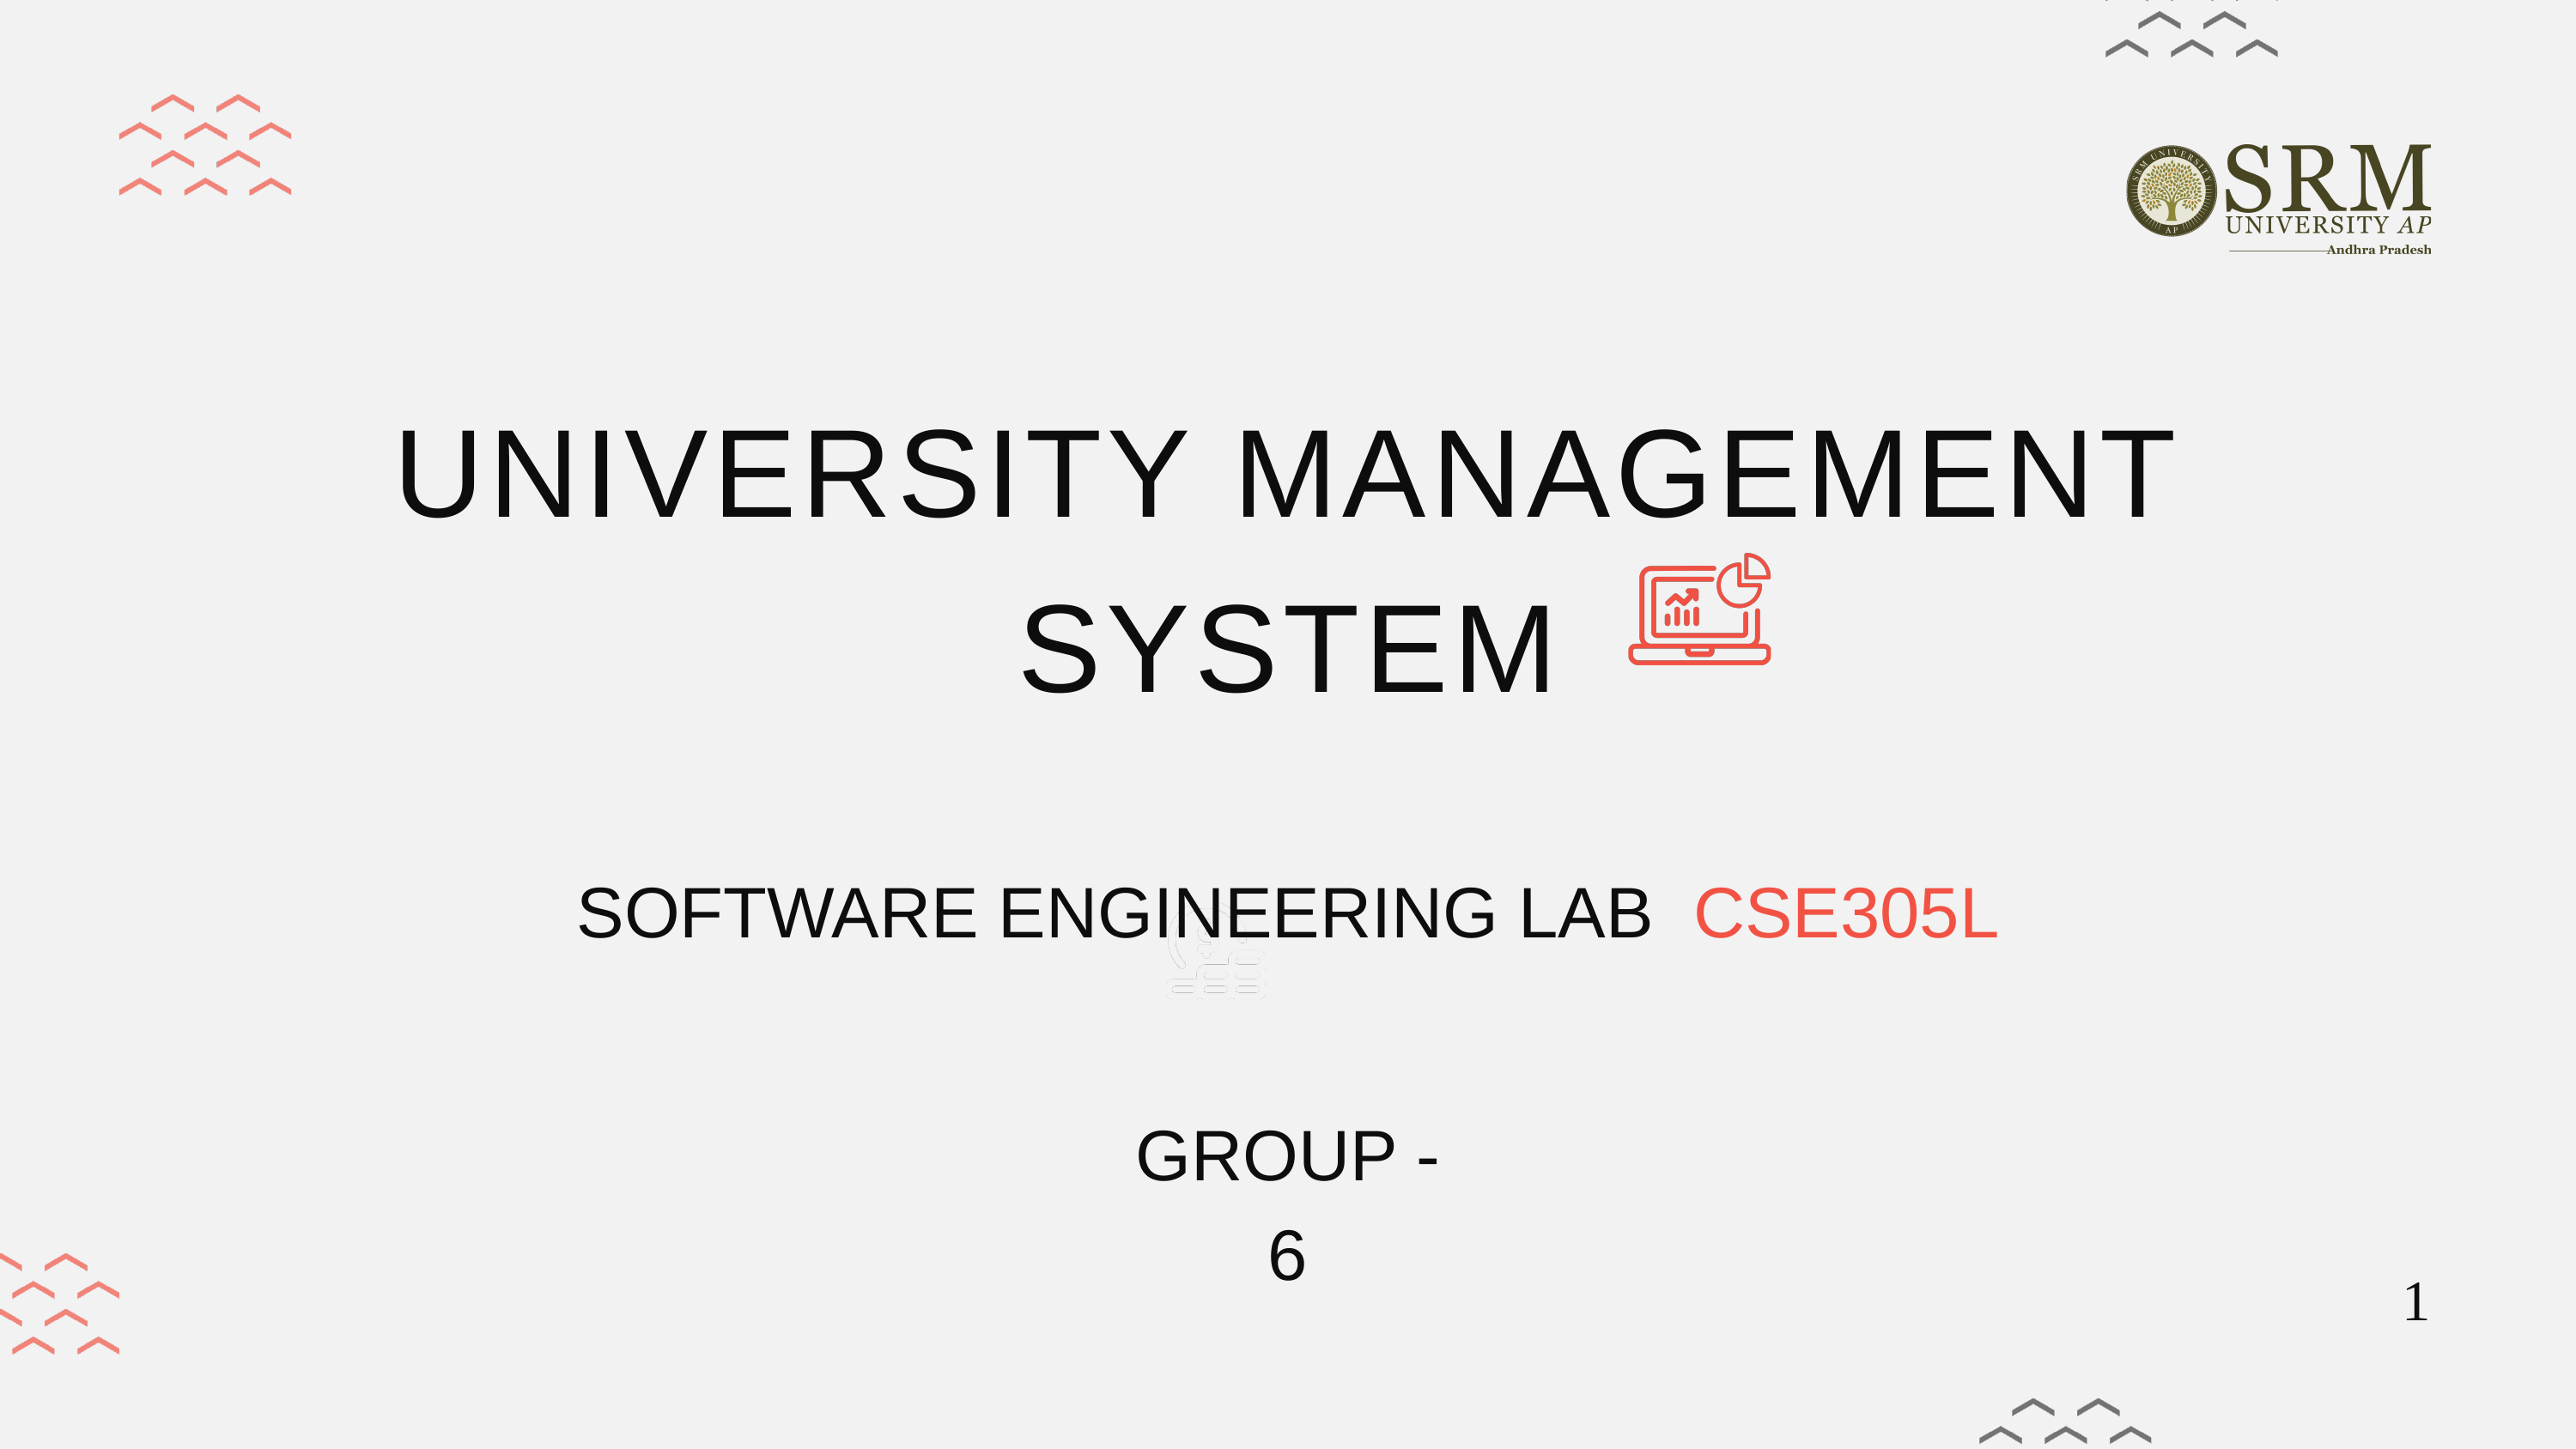

UNIVERSITY MANAGEMENT SYSTEM

SOFTWARE ENGINEERING LAB  CSE305L

GROUP - 6
1